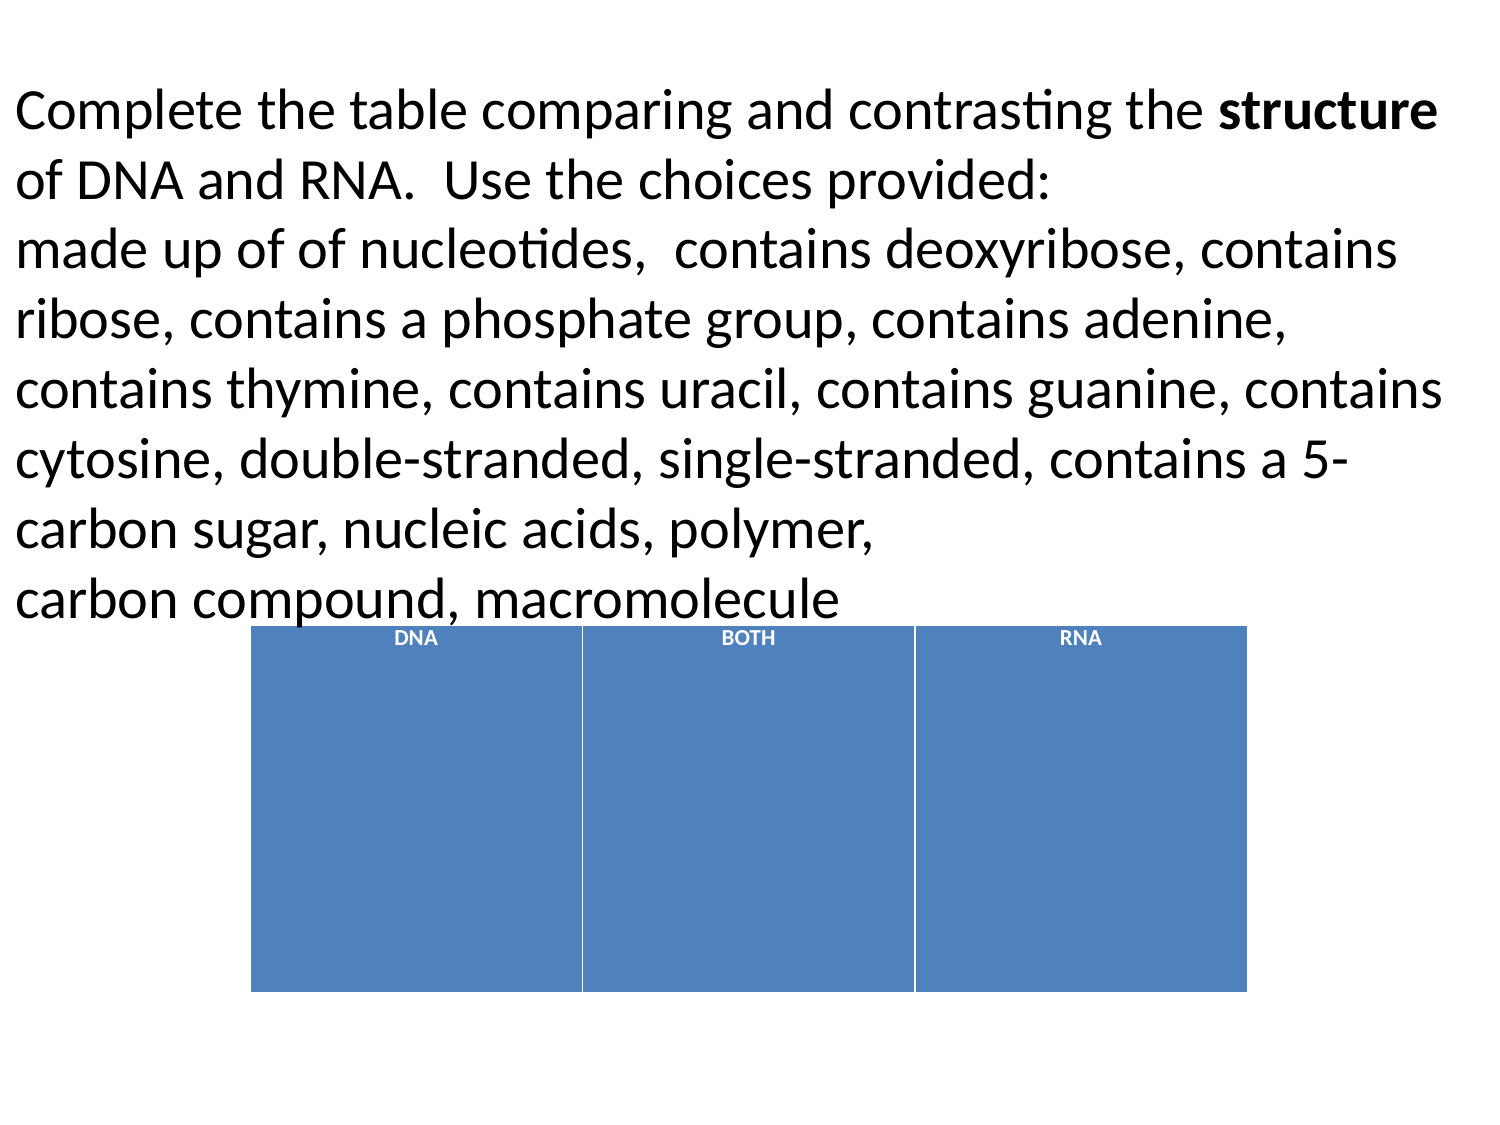

#
Complete the table comparing and contrasting the structure of DNA and RNA.  Use the choices provided:
made up of of nucleotides,  contains deoxyribose, contains ribose, contains a phosphate group, contains adenine, contains thymine, contains uracil, contains guanine, contains cytosine, double-stranded, single-stranded, contains a 5-carbon sugar, nucleic acids, polymer,
carbon compound, macromolecule
| DNA | BOTH | RNA |
| --- | --- | --- |